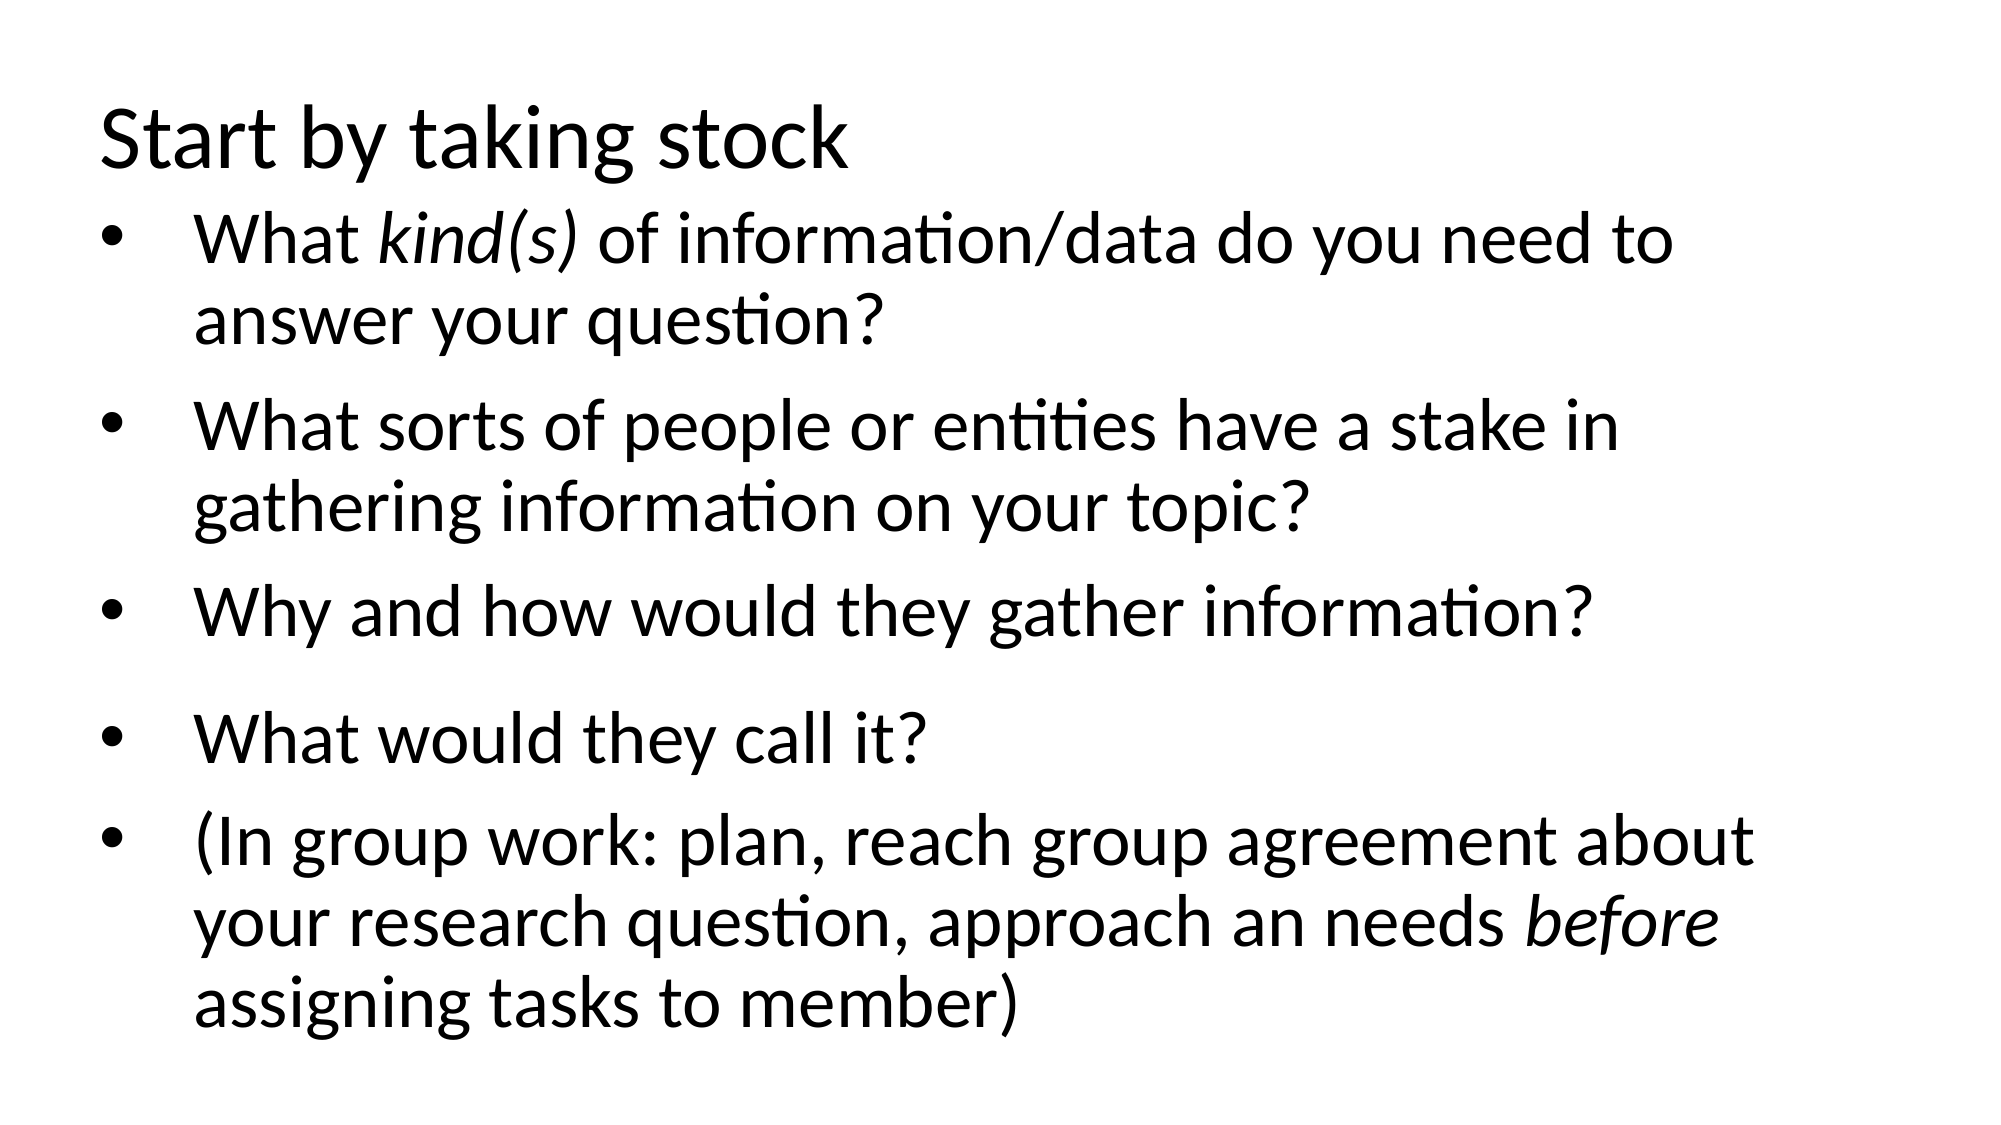

# Start by taking stock
What kind(s) of information/data do you need to answer your question?
What sorts of people or entities have a stake in gathering information on your topic?
Why and how would they gather information?
What would they call it?
(In group work: plan, reach group agreement about your research question, approach an needs before assigning tasks to member)